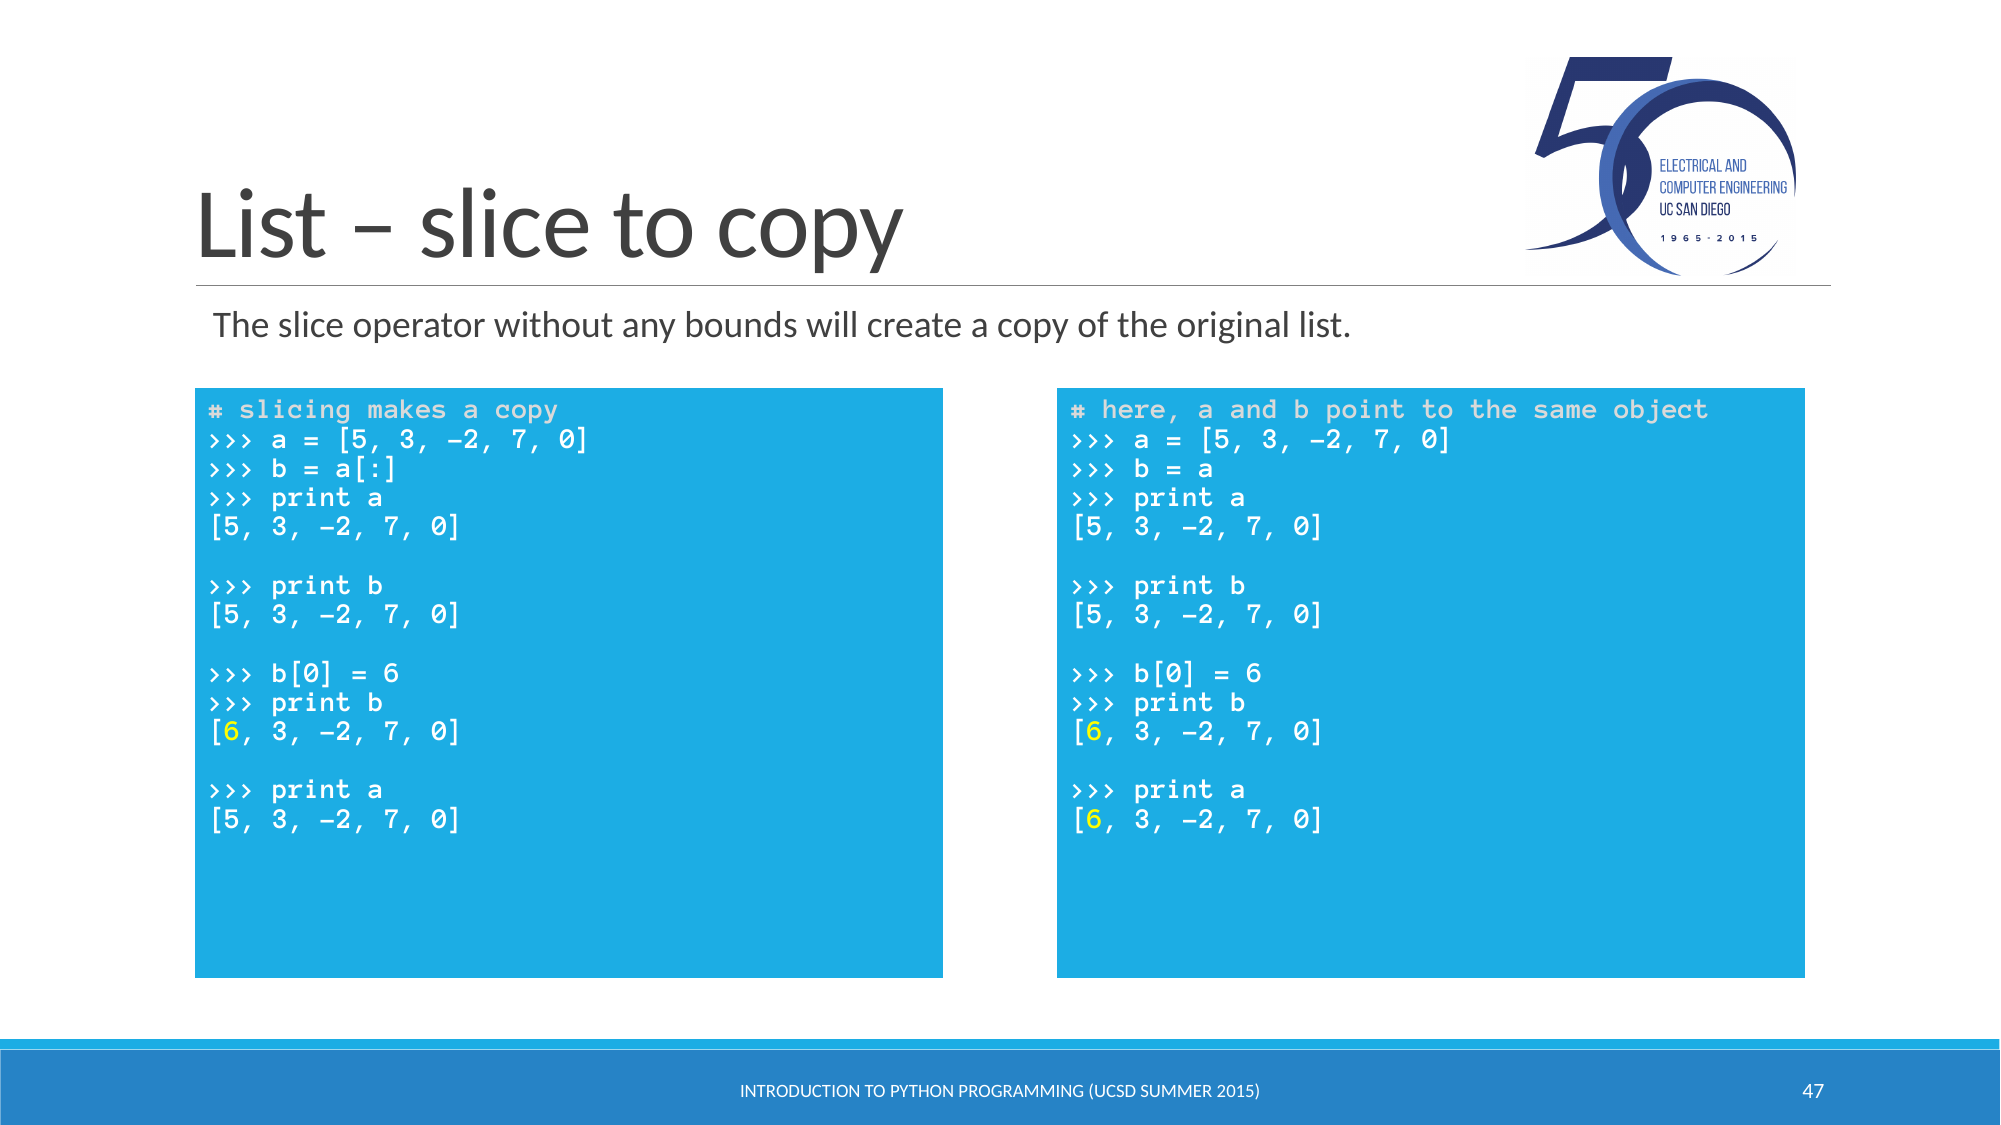

# List – slice to copy
The slice operator without any bounds will create a copy of the original list.
| # slicing makes a copy >>> a = [5, 3, -2, 7, 0] >>> b = a[:] >>> print a [5, 3, -2, 7, 0] >>> print b [5, 3, -2, 7, 0] >>> b[0] = 6 >>> print b [6, 3, -2, 7, 0] >>> print a [5, 3, -2, 7, 0] |
| --- |
| # here, a and b point to the same object >>> a = [5, 3, -2, 7, 0] >>> b = a >>> print a [5, 3, -2, 7, 0] >>> print b [5, 3, -2, 7, 0] >>> b[0] = 6 >>> print b [6, 3, -2, 7, 0] >>> print a [6, 3, -2, 7, 0] |
| --- |
Introduction to Python Programming (UCSD Summer 2015)
47